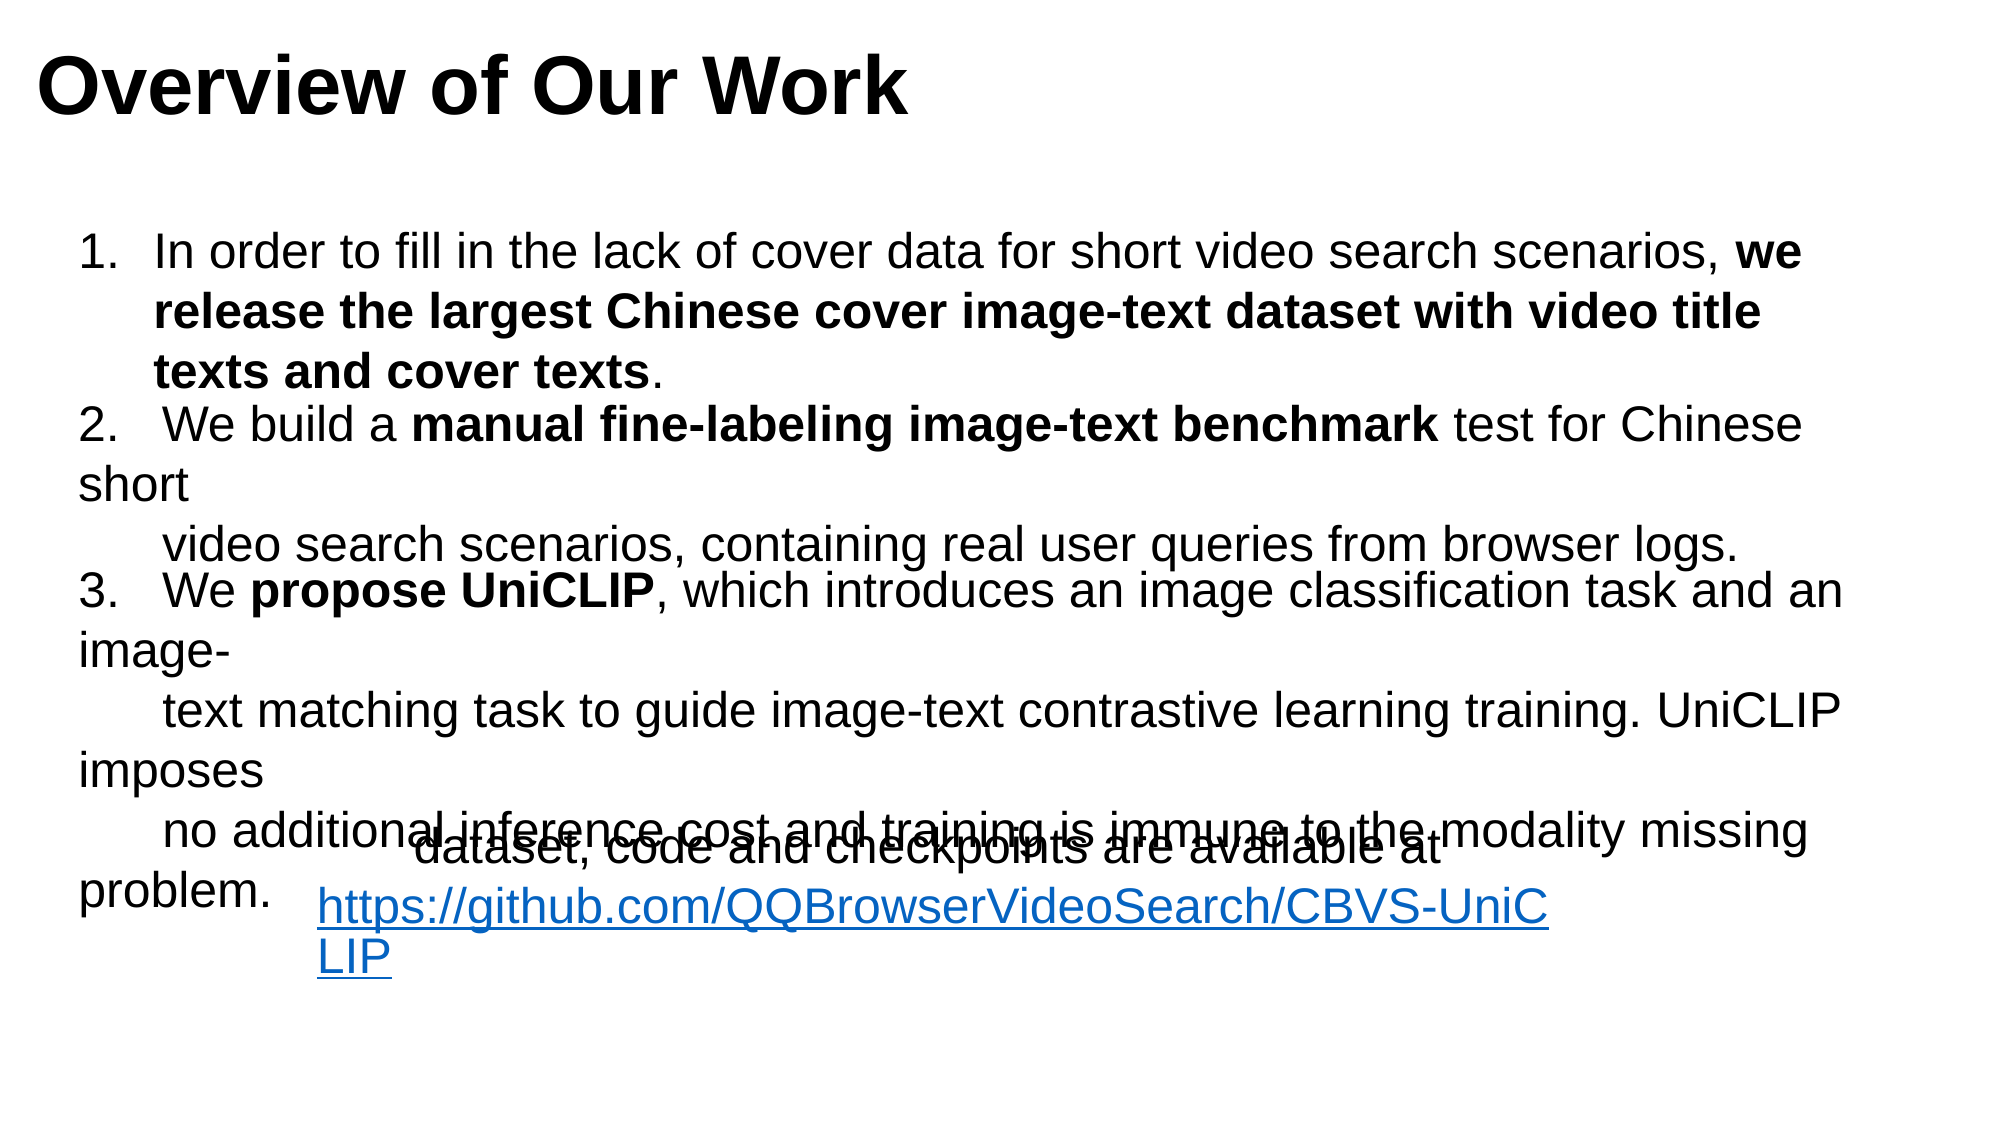

Overview of Our Work
In order to fill in the lack of cover data for short video search scenarios, we release the largest Chinese cover image-text dataset with video title texts and cover texts.
2.   We build a manual fine-labeling image-text benchmark test for Chinese short
      video search scenarios, containing real user queries from browser logs.
3.   We propose UniCLIP, which introduces an image classification task and an image-
      text matching task to guide image-text contrastive learning training. UniCLIP imposes
      no additional inference cost and training is immune to the modality missing problem.
dataset, code and checkpoints are available at
https://github.com/QQBrowserVideoSearch/CBVS-UniCLIP